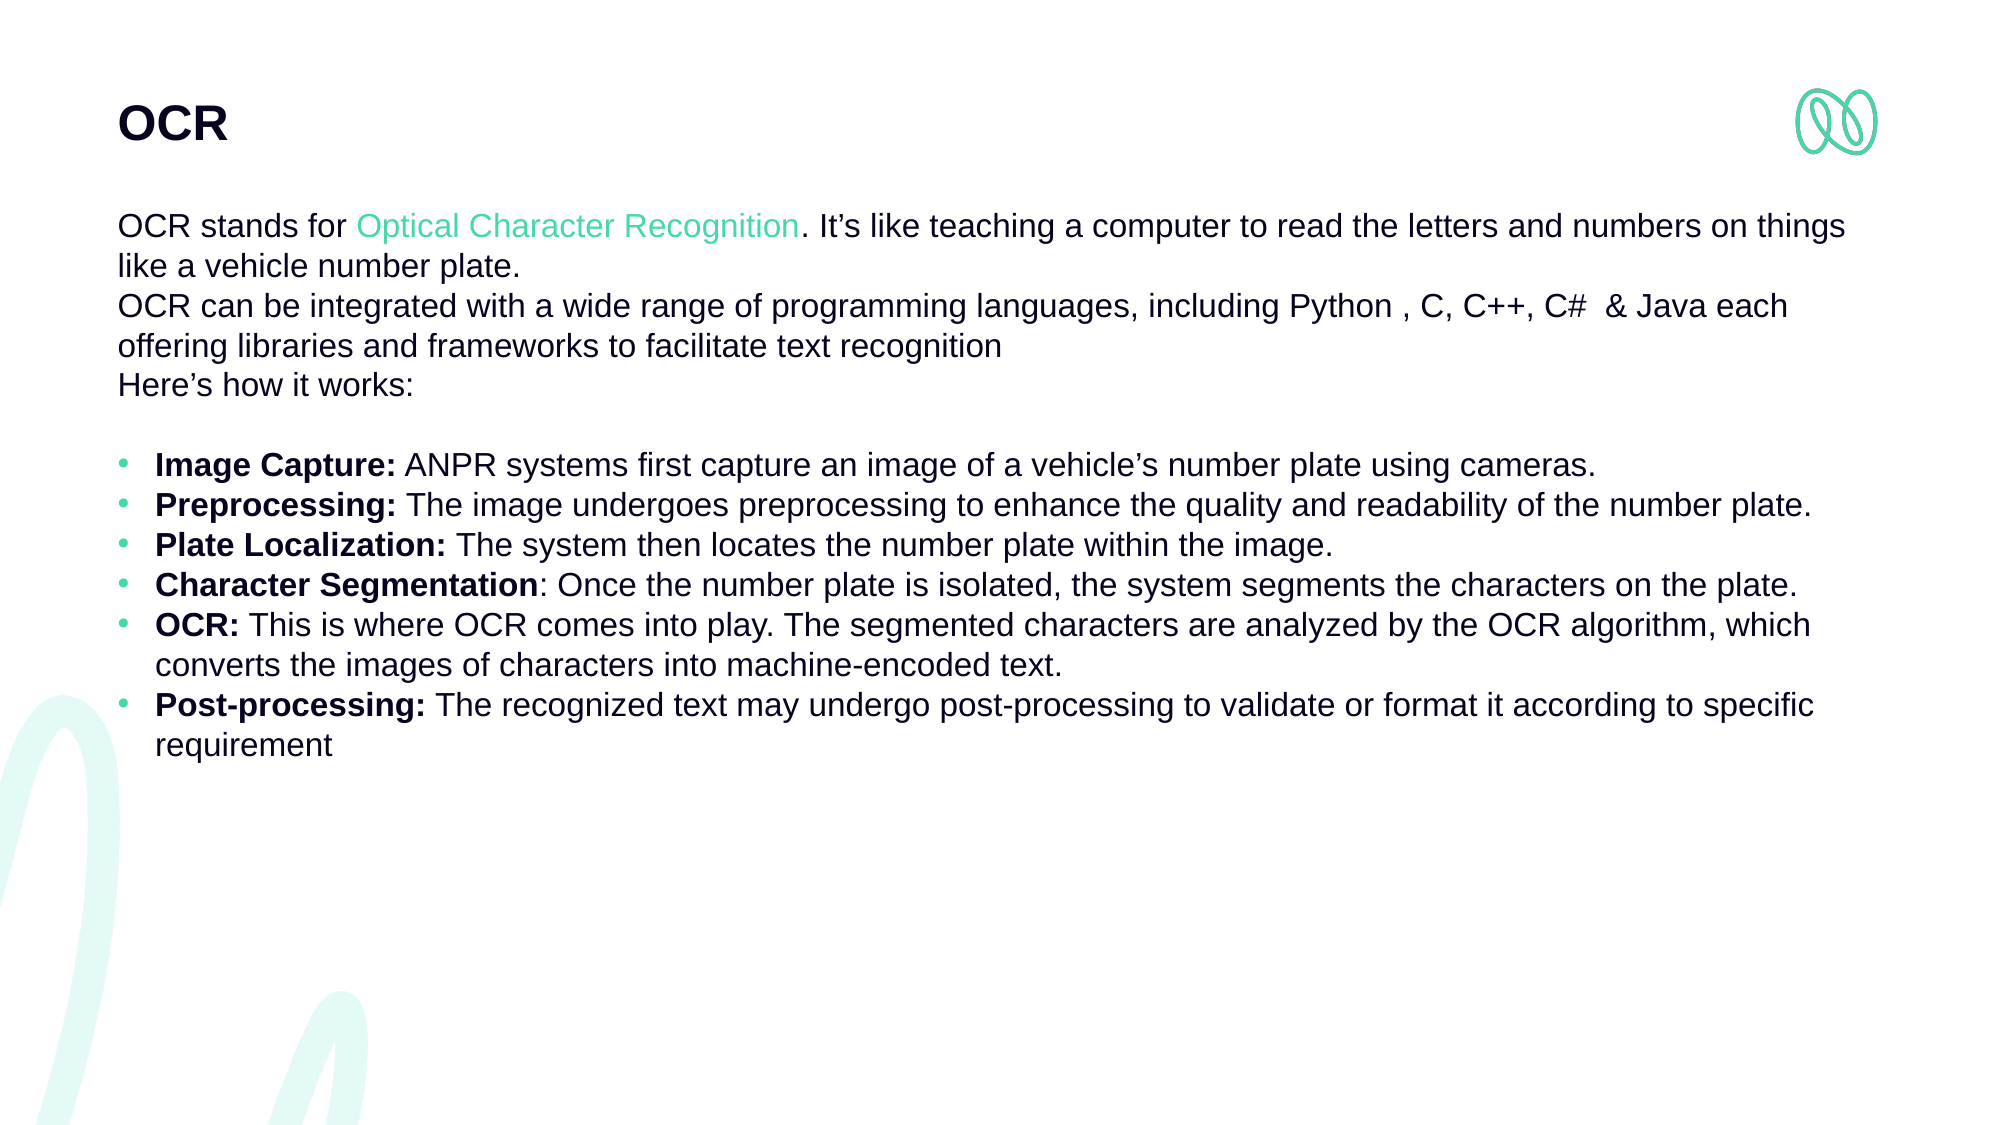

# OCR
OCR stands for Optical Character Recognition. It’s like teaching a computer to read the letters and numbers on things like a vehicle number plate.
OCR can be integrated with a wide range of programming languages, including Python , C, C++, C#  & Java each offering libraries and frameworks to facilitate text recognition
Here’s how it works:

Image Capture: ANPR systems first capture an image of a vehicle’s number plate using cameras.
Preprocessing: The image undergoes preprocessing to enhance the quality and readability of the number plate.
Plate Localization: The system then locates the number plate within the image.
Character Segmentation: Once the number plate is isolated, the system segments the characters on the plate.
OCR: This is where OCR comes into play. The segmented characters are analyzed by the OCR algorithm, which converts the images of characters into machine-encoded text.
Post-processing: The recognized text may undergo post-processing to validate or format it according to specific requirement